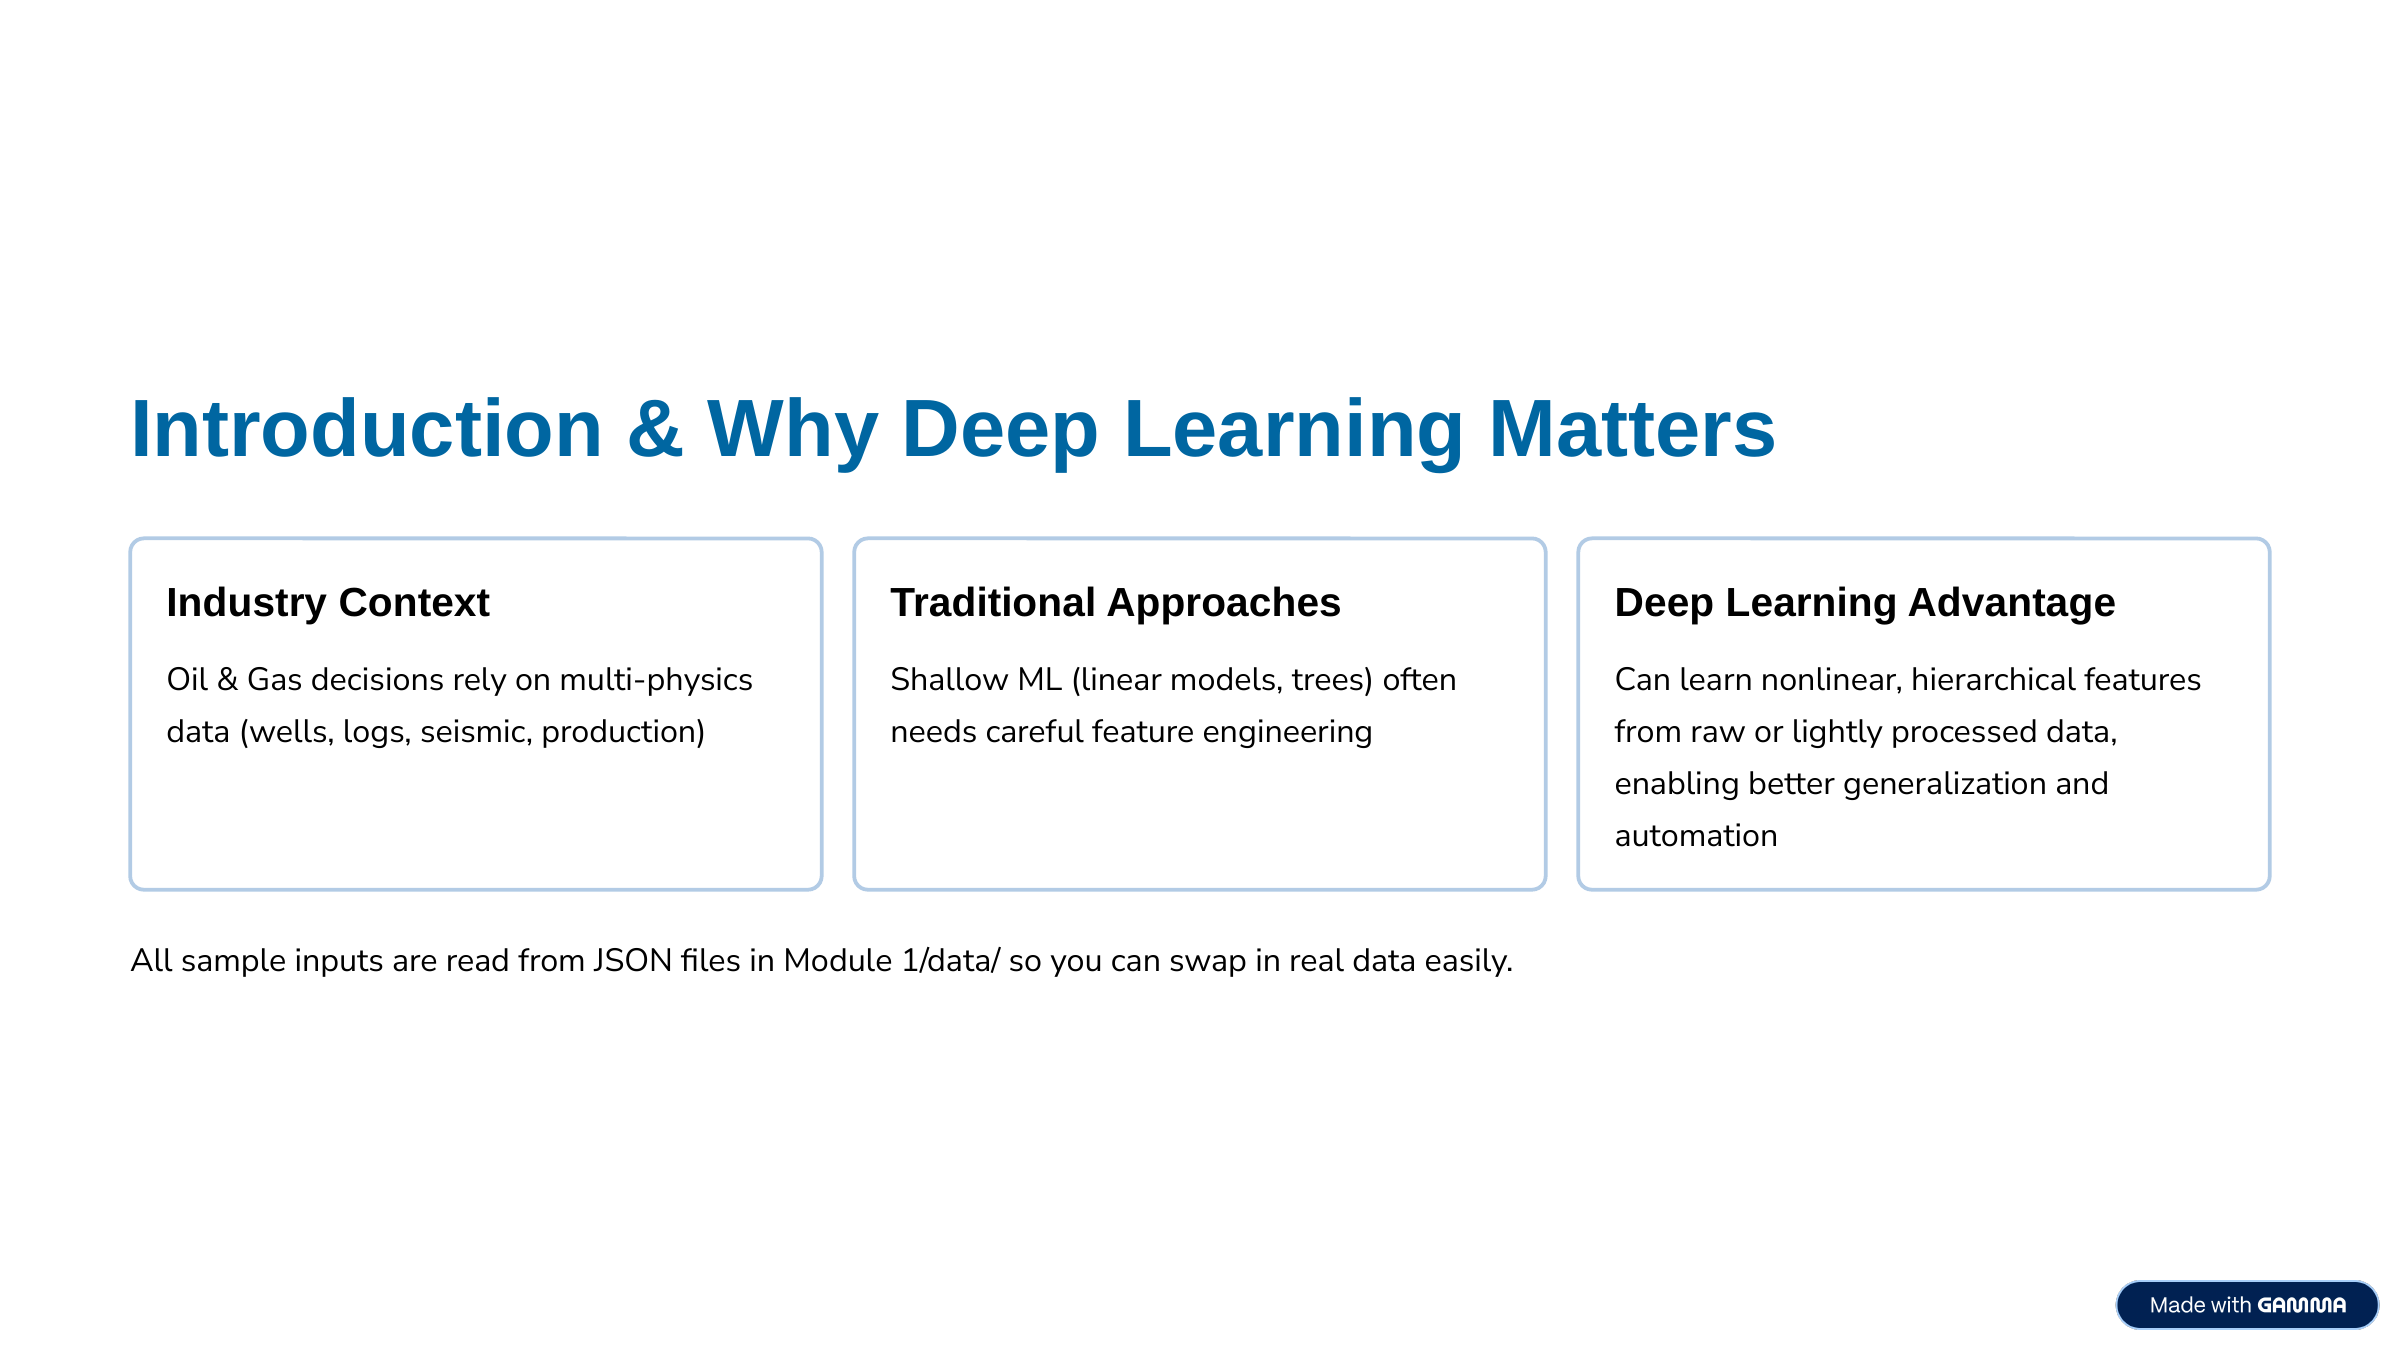

Introduction & Why Deep Learning Matters

Industry Context
Traditional Approaches
Deep Learning Advantage
Oil & Gas decisions rely on multi-physics data (wells, logs, seismic, production)
Shallow ML (linear models, trees) often needs careful feature engineering
Can learn nonlinear, hierarchical features from raw or lightly processed data, enabling better generalization and automation
All sample inputs are read from JSON files in Module 1/data/ so you can swap in real data easily.